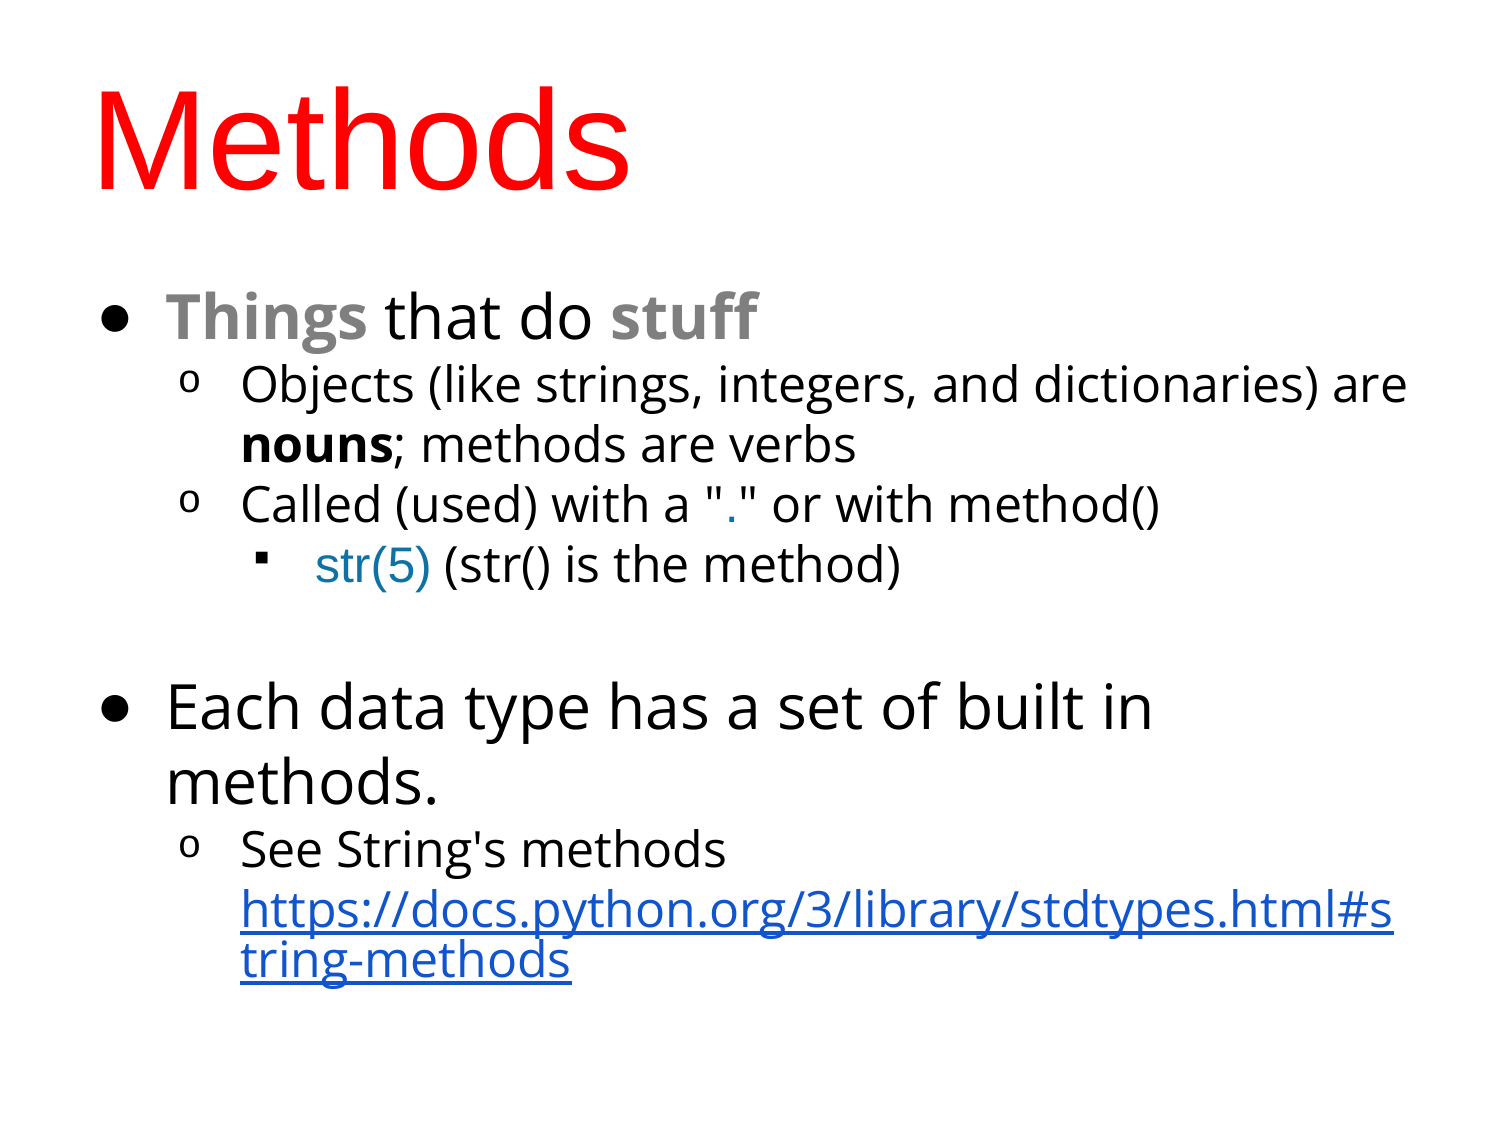

# Methods
Things that do stuff
Objects (like strings, integers, and dictionaries) are nouns; methods are verbs
Called (used) with a "." or with method()
str(5) (str() is the method)

Each data type has a set of built in methods.
See String's methods https://docs.python.org/3/library/stdtypes.html#string-methods